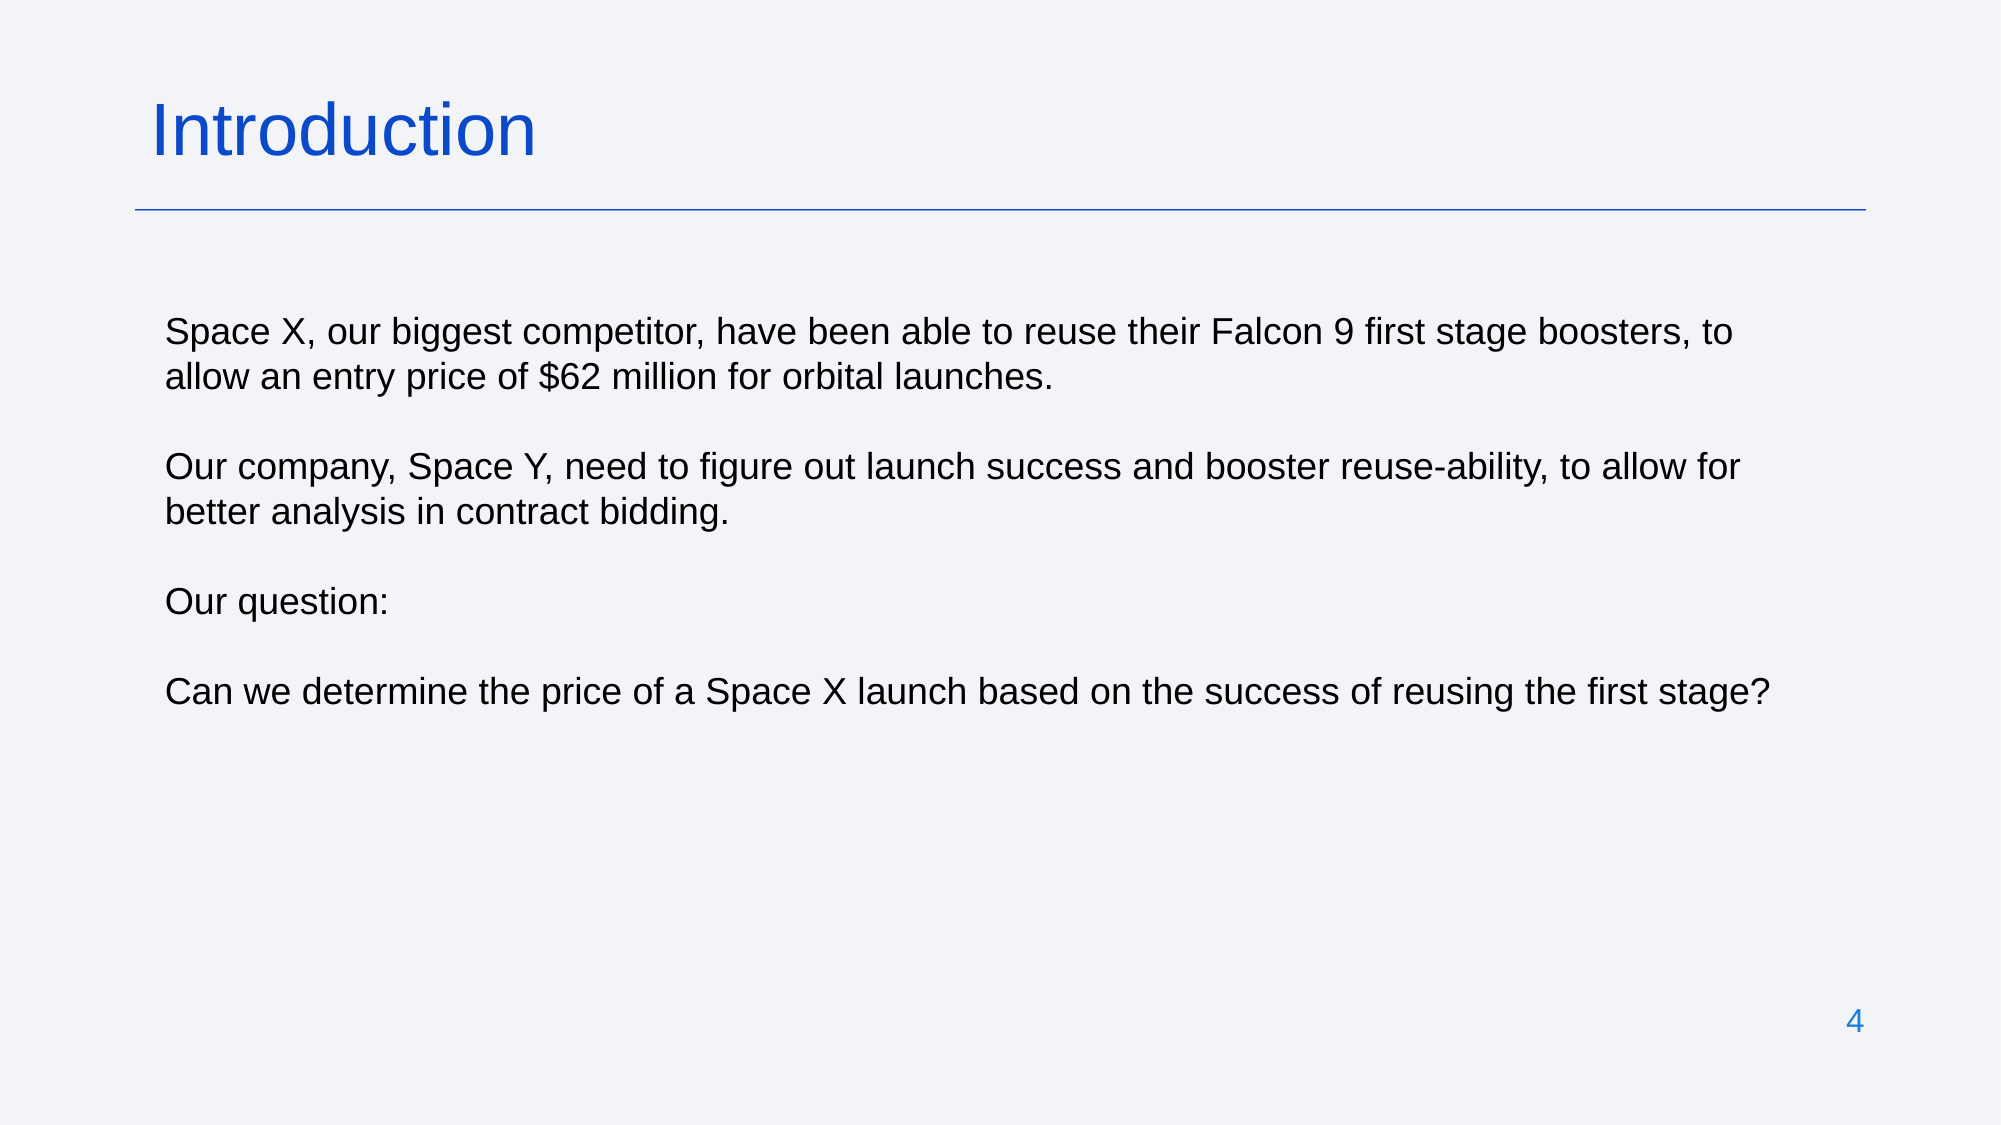

Introduction
Space X, our biggest competitor, have been able to reuse their Falcon 9 first stage boosters, to allow an entry price of $62 million for orbital launches.

Our company, Space Y, need to figure out launch success and booster reuse-ability, to allow for better analysis in contract bidding.

Our question:
Can we determine the price of a Space X launch based on the success of reusing the first stage?

4